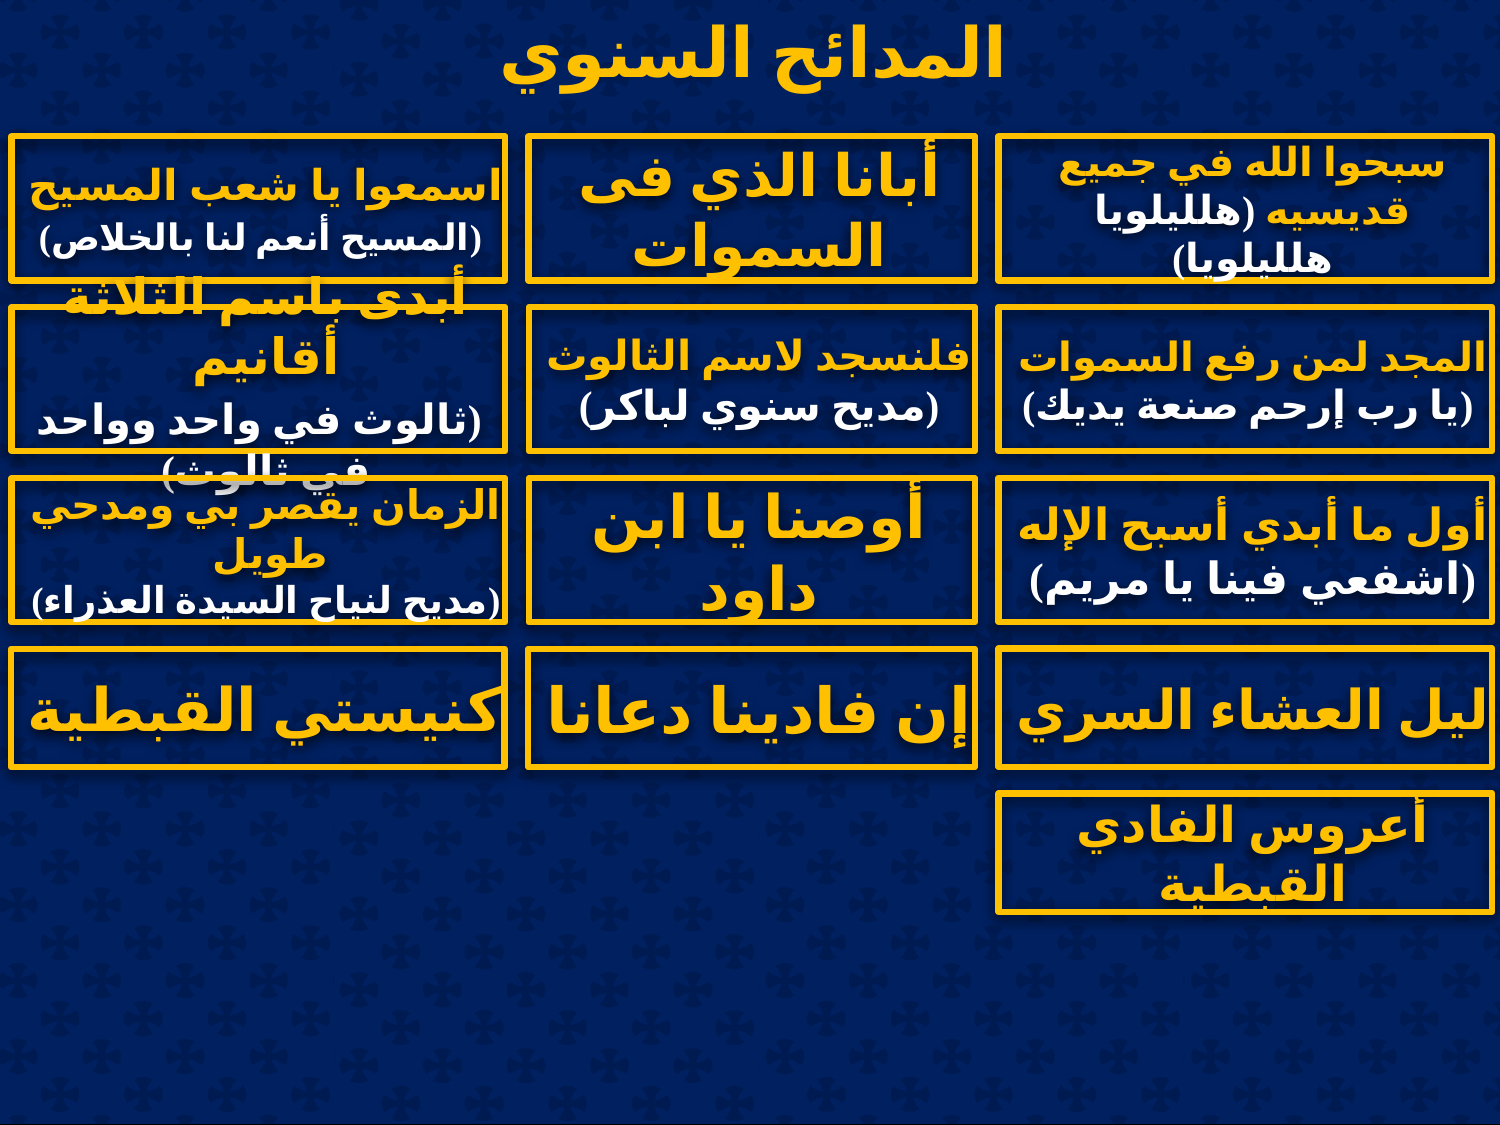

# المدائح السنوي
اسمعوا يا شعب المسيح
 (المسيح أنعم لنا بالخلاص)
أبانا الذي فى السموات
سبحوا الله في جميع قديسيه (هلليلويا هلليلويا)
أبدى باسم الثلاثة أقانيم
 (ثالوث في واحد وواحد في ثالوث)
فلنسجد لاسم الثالوث
(مديح سنوي لباكر)
المجد لمن رفع السموات
 (يا رب إرحم صنعة يديك)
أول ما أبدي أسبح الإله (اشفعي فينا يا مريم)
الزمان يقصر بي ومدحي طويل
(مديح لنياح السيدة العذراء)
أوصنا يا ابن داود
ليل العشاء السري
كنيستي القبطية
إن فادينا دعانا
أعروس الفادي القبطية